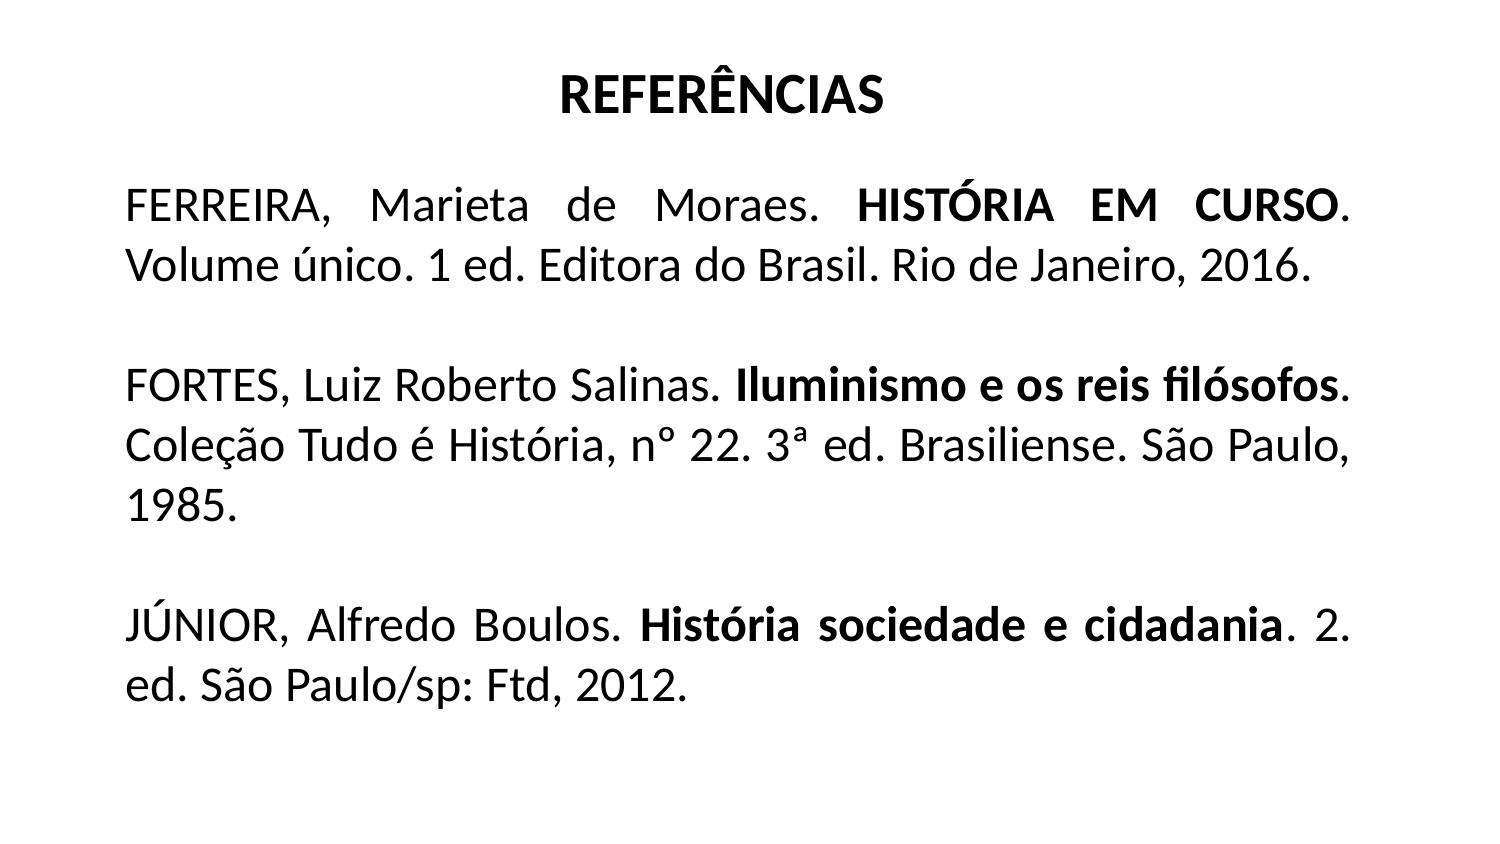

REFERÊNCIAS
FERREIRA, Marieta de Moraes. HISTÓRIA EM CURSO. Volume único. 1 ed. Editora do Brasil. Rio de Janeiro, 2016.

FORTES, Luiz Roberto Salinas. Iluminismo e os reis filósofos. Coleção Tudo é História, nº 22. 3ª ed. Brasiliense. São Paulo, 1985.

JÚNIOR, Alfredo Boulos. História sociedade e cidadania. 2. ed. São Paulo/sp: Ftd, 2012.